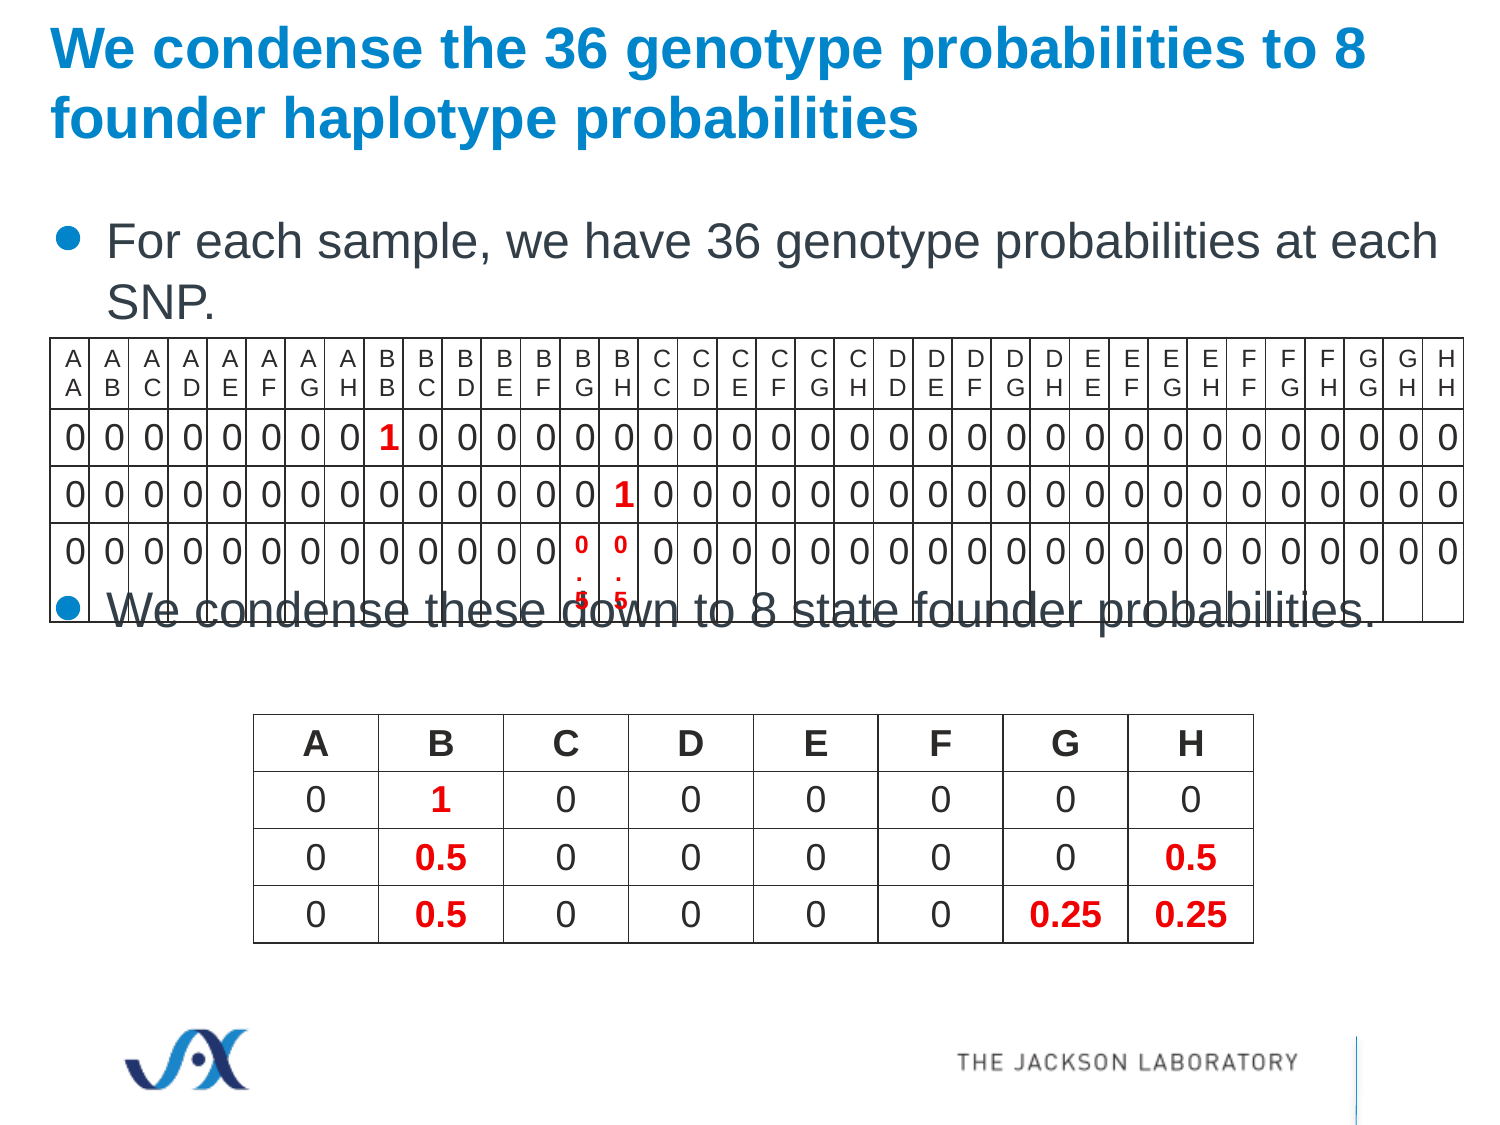

We condense the 36 genotype probabilities to 8 founder haplotype probabilities
For each sample, we have 36 genotype probabilities at each SNP.

We condense these down to 8 state founder probabilities.

| AA | AB | AC | AD | AE | AF | AG | AH | BB | BC | BD | BE | BF | BG | BH | CC | CD | CE | CF | CG | CH | DD | DE | DF | DG | DH | EE | EF | EG | EH | FF | FG | FH | GG | GH | HH |
| --- | --- | --- | --- | --- | --- | --- | --- | --- | --- | --- | --- | --- | --- | --- | --- | --- | --- | --- | --- | --- | --- | --- | --- | --- | --- | --- | --- | --- | --- | --- | --- | --- | --- | --- | --- |
| 0 | 0 | 0 | 0 | 0 | 0 | 0 | 0 | 1 | 0 | 0 | 0 | 0 | 0 | 0 | 0 | 0 | 0 | 0 | 0 | 0 | 0 | 0 | 0 | 0 | 0 | 0 | 0 | 0 | 0 | 0 | 0 | 0 | 0 | 0 | 0 |
| 0 | 0 | 0 | 0 | 0 | 0 | 0 | 0 | 0 | 0 | 0 | 0 | 0 | 0 | 1 | 0 | 0 | 0 | 0 | 0 | 0 | 0 | 0 | 0 | 0 | 0 | 0 | 0 | 0 | 0 | 0 | 0 | 0 | 0 | 0 | 0 |
| 0 | 0 | 0 | 0 | 0 | 0 | 0 | 0 | 0 | 0 | 0 | 0 | 0 | 0.5 | 0.5 | 0 | 0 | 0 | 0 | 0 | 0 | 0 | 0 | 0 | 0 | 0 | 0 | 0 | 0 | 0 | 0 | 0 | 0 | 0 | 0 | 0 |
| A | B | C | D | E | F | G | H |
| --- | --- | --- | --- | --- | --- | --- | --- |
| 0 | 1 | 0 | 0 | 0 | 0 | 0 | 0 |
| 0 | 0.5 | 0 | 0 | 0 | 0 | 0 | 0.5 |
| 0 | 0.5 | 0 | 0 | 0 | 0 | 0.25 | 0.25 |